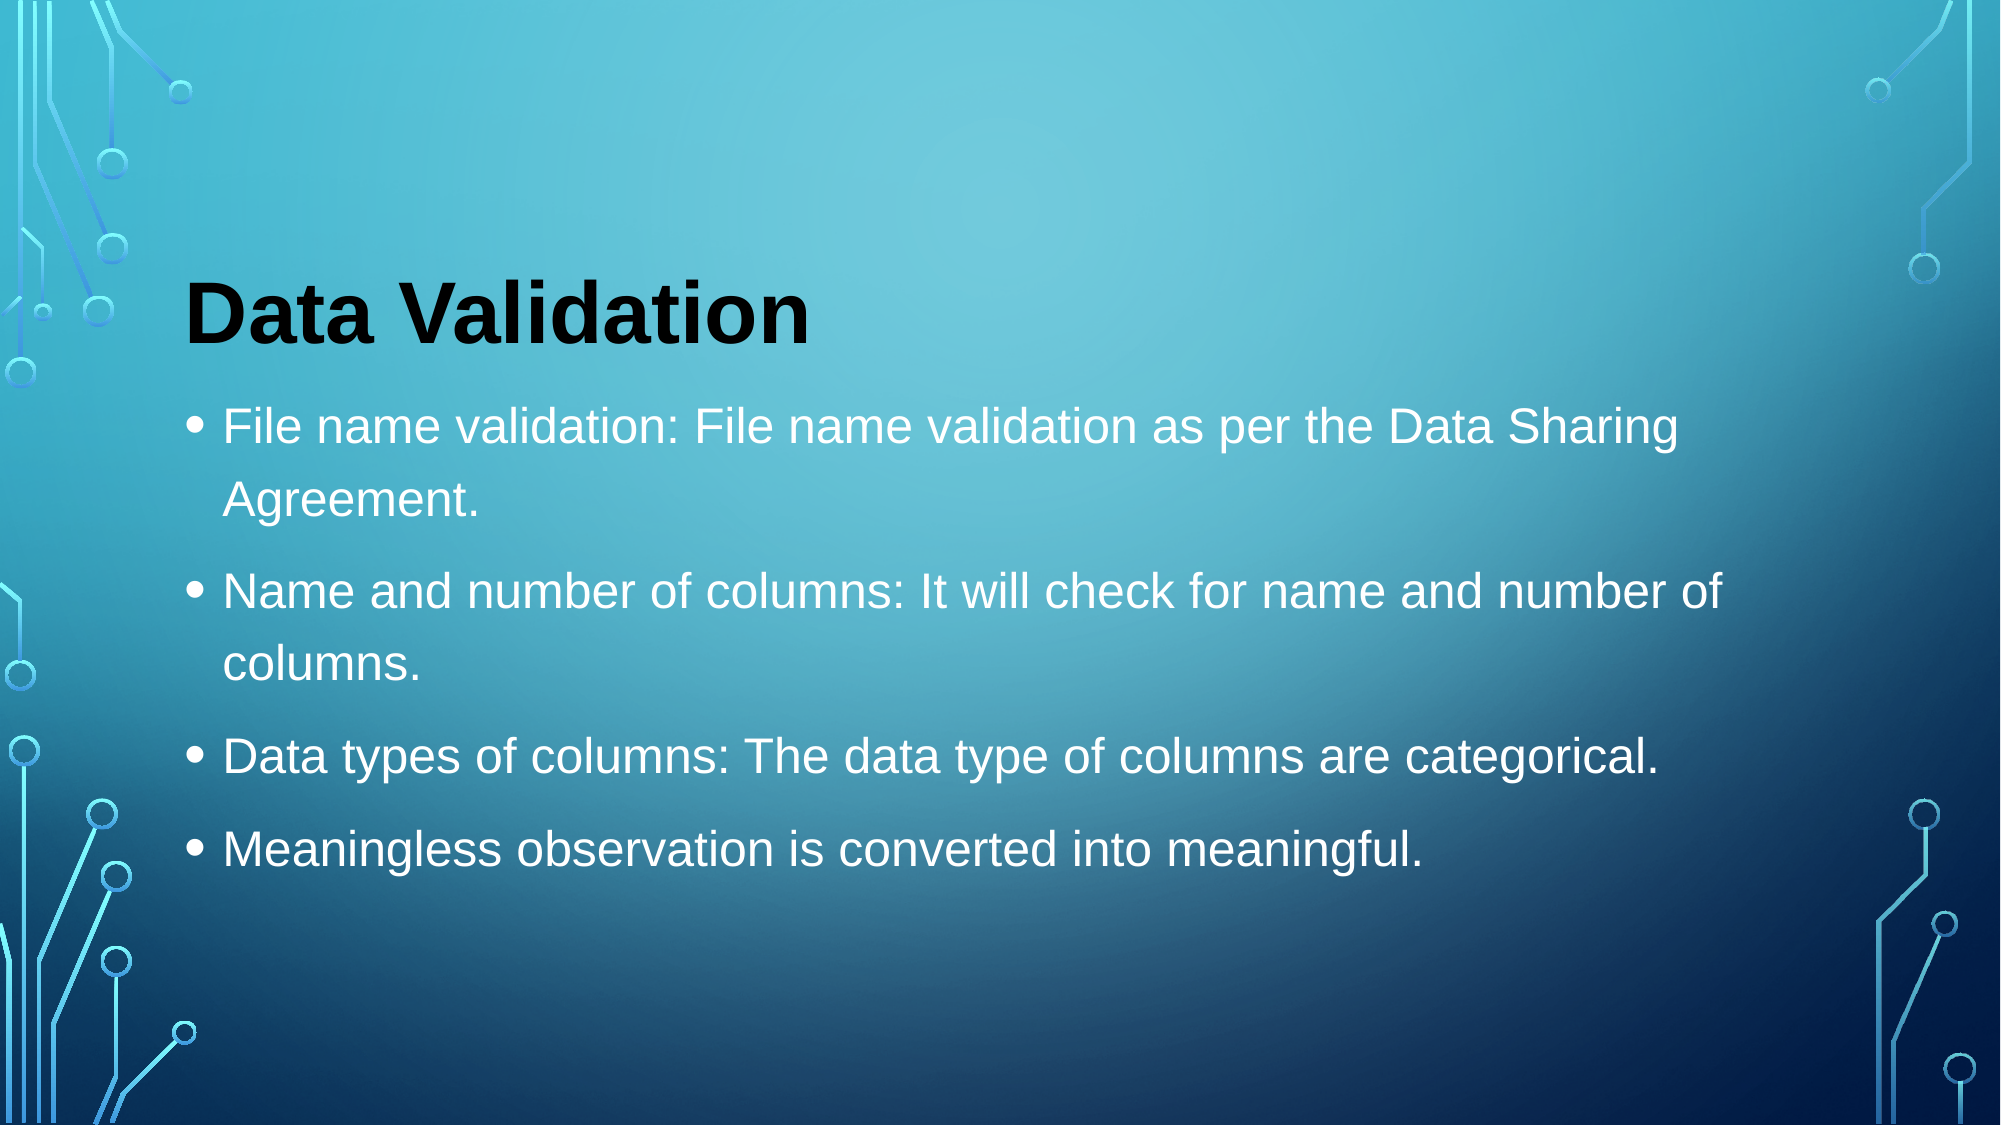

Data Validation
File name validation: File name validation as per the Data Sharing Agreement.
Name and number of columns: It will check for name and number of columns.
Data types of columns: The data type of columns are categorical.
Meaningless observation is converted into meaningful.